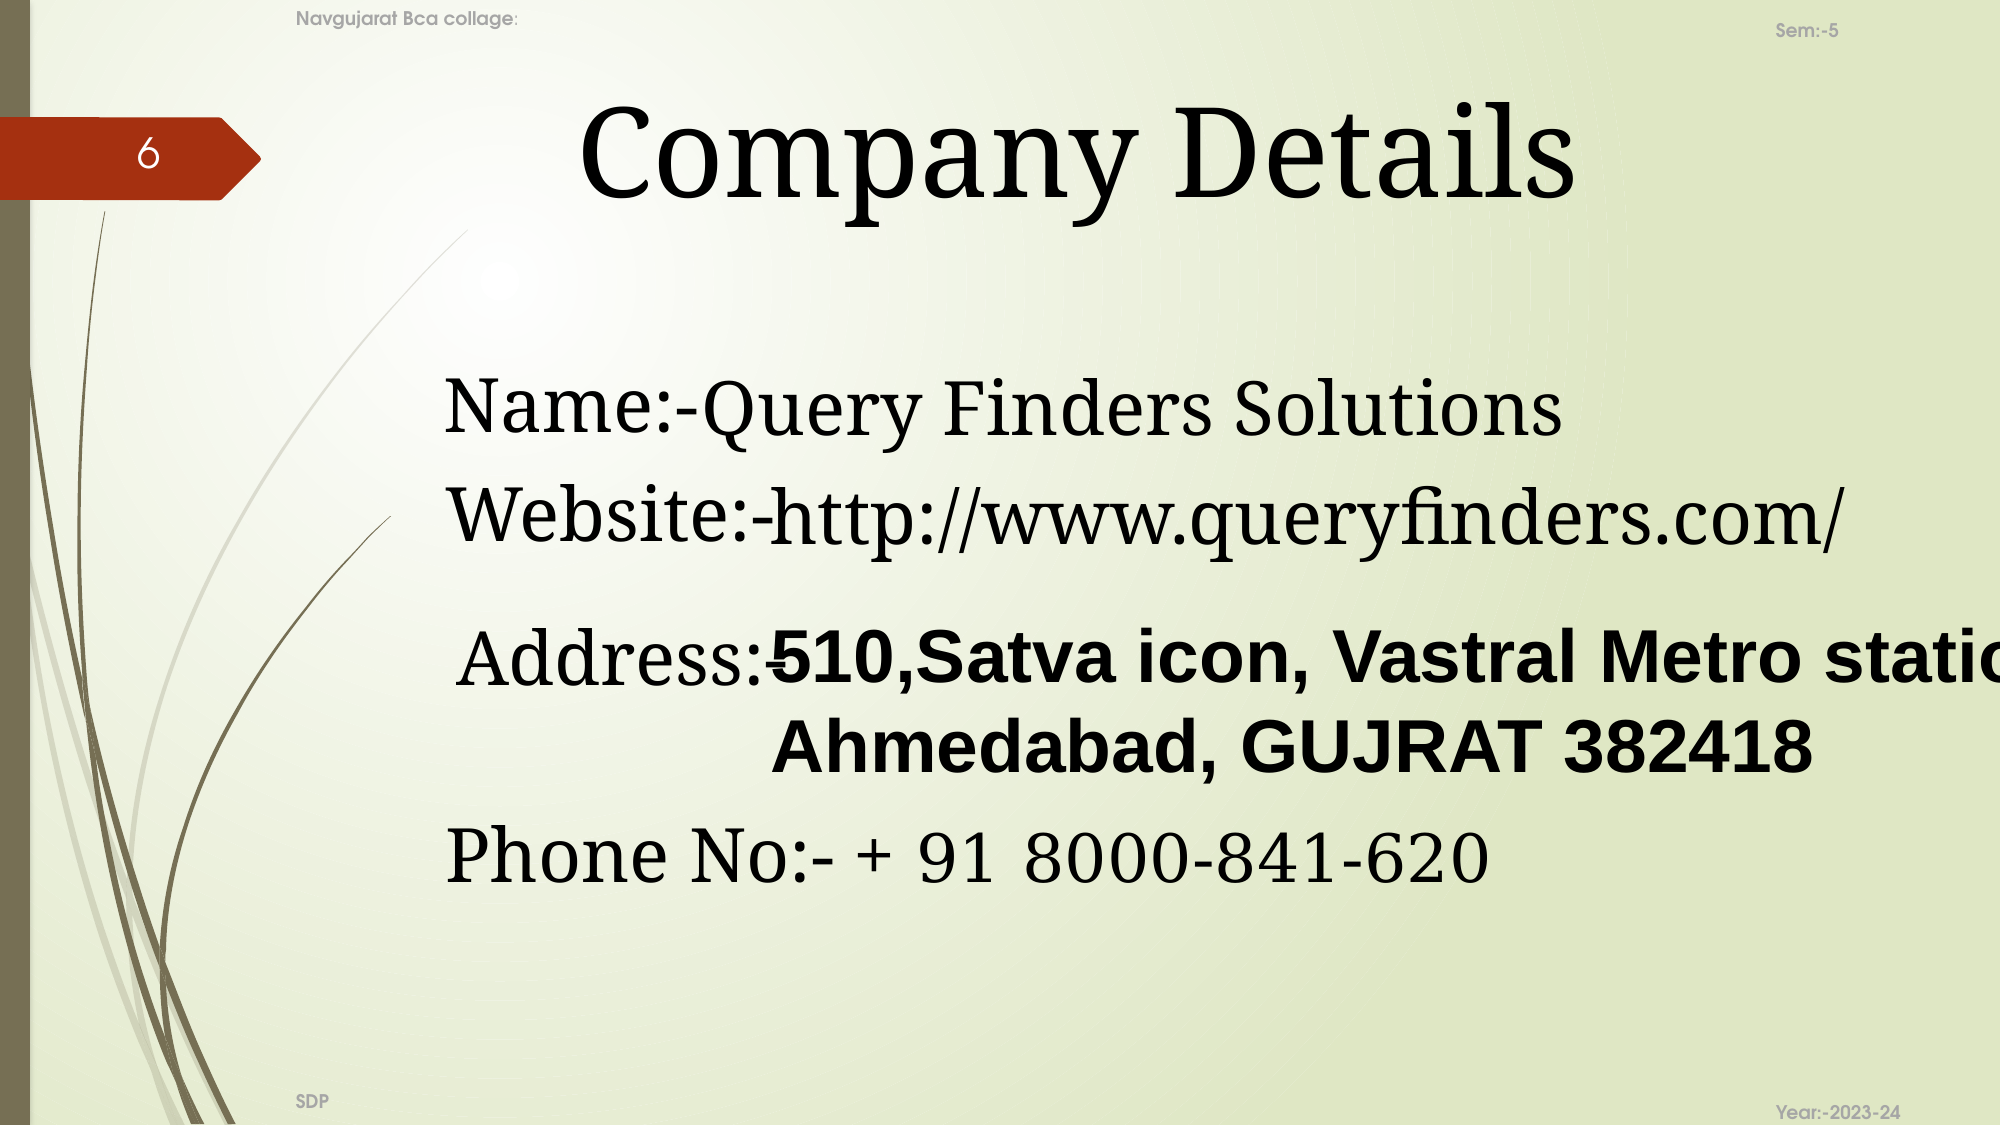

Sem:-5
Navgujarat Bca collage:
Company Details
6

Name:-
Query Finders Solutions

Website:-
http://www.queryfinders.com/
510,Satva icon, Vastral Metro station
Ahmedabad, GUJRAT 382418
 Address:-
Phone No:- + 91 8000-841-620

Year:-2023-24
SDP